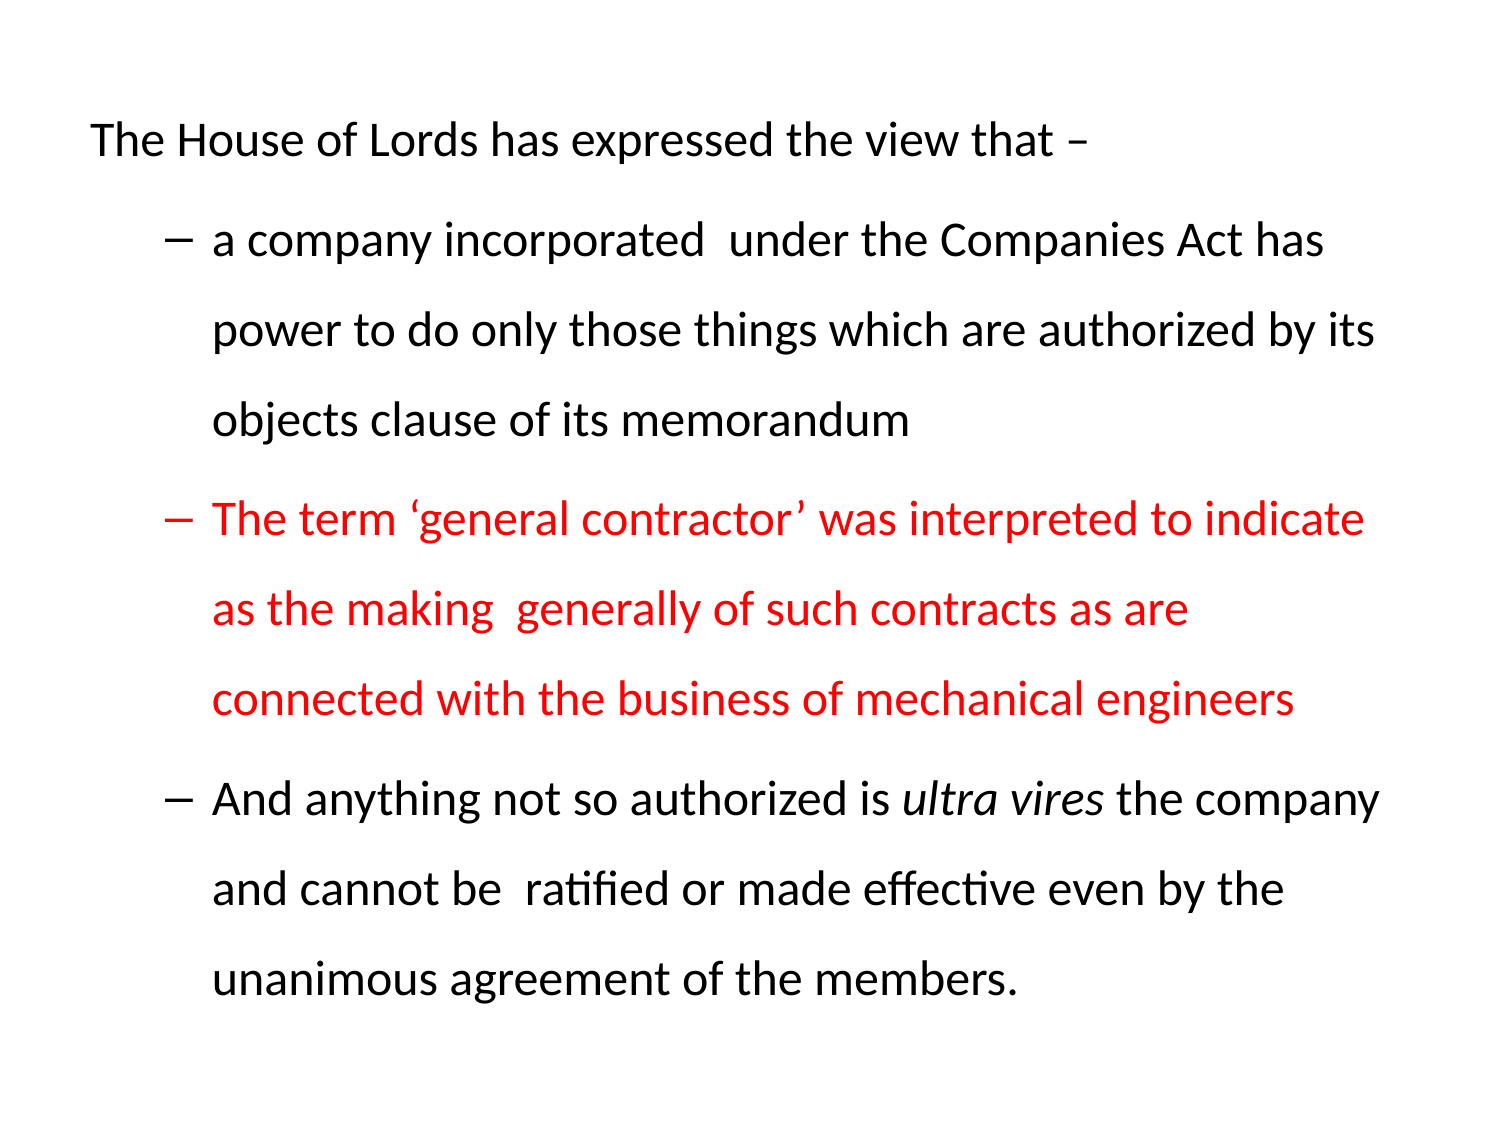

The House of Lords has expressed the view that –
a company incorporated  under the Companies Act has power to do only those things which are authorized by its objects clause of its memorandum
The term ‘general contractor’ was interpreted to indicate as the making  generally of such contracts as are connected with the business of mechanical engineers
And anything not so authorized is ultra vires the company and cannot be  ratified or made effective even by the unanimous agreement of the members.